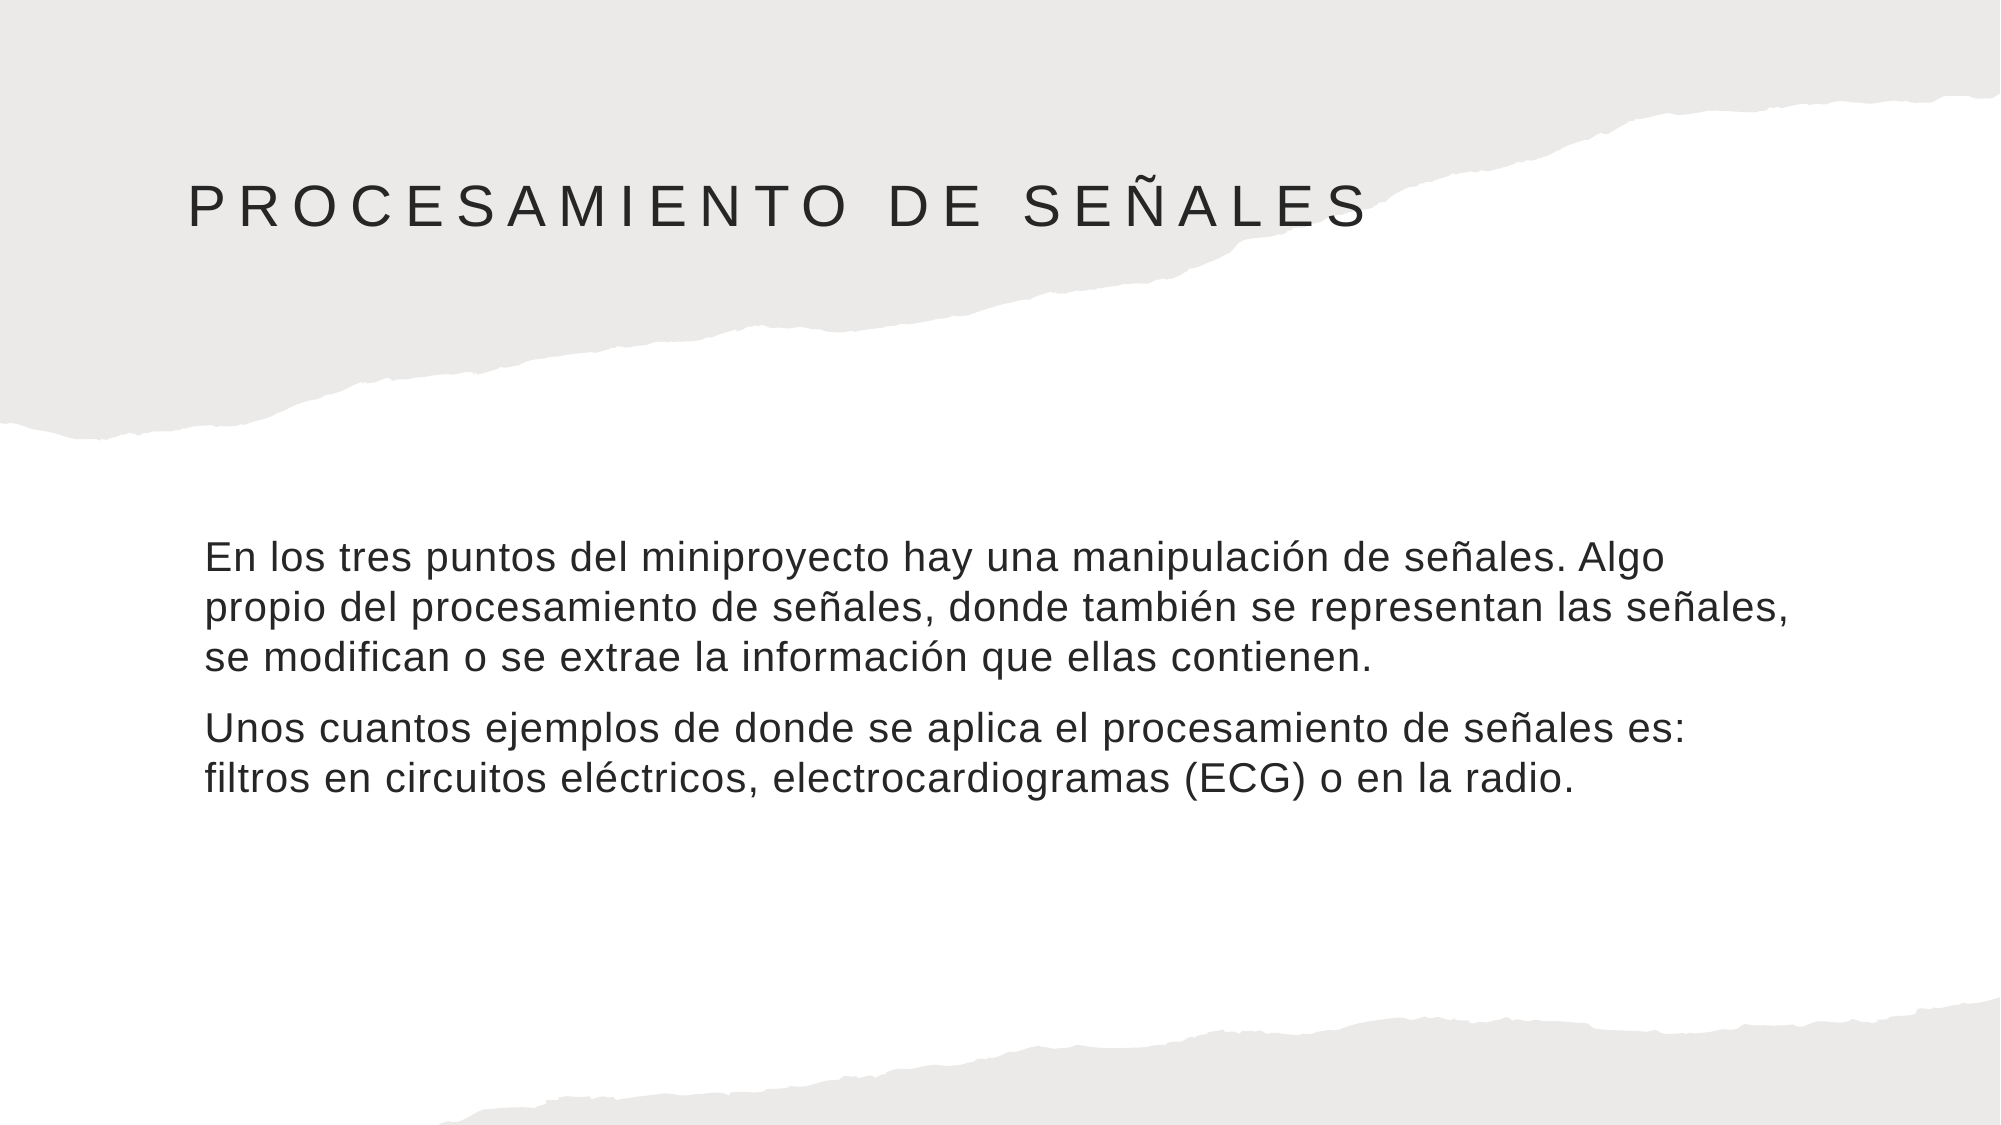

# Procesamiento de señales
En los tres puntos del miniproyecto hay una manipulación de señales. Algo propio del procesamiento de señales, donde también se representan las señales, se modifican o se extrae la información que ellas contienen.
Unos cuantos ejemplos de donde se aplica el procesamiento de señales es: filtros en circuitos eléctricos, electrocardiogramas (ECG) o en la radio.